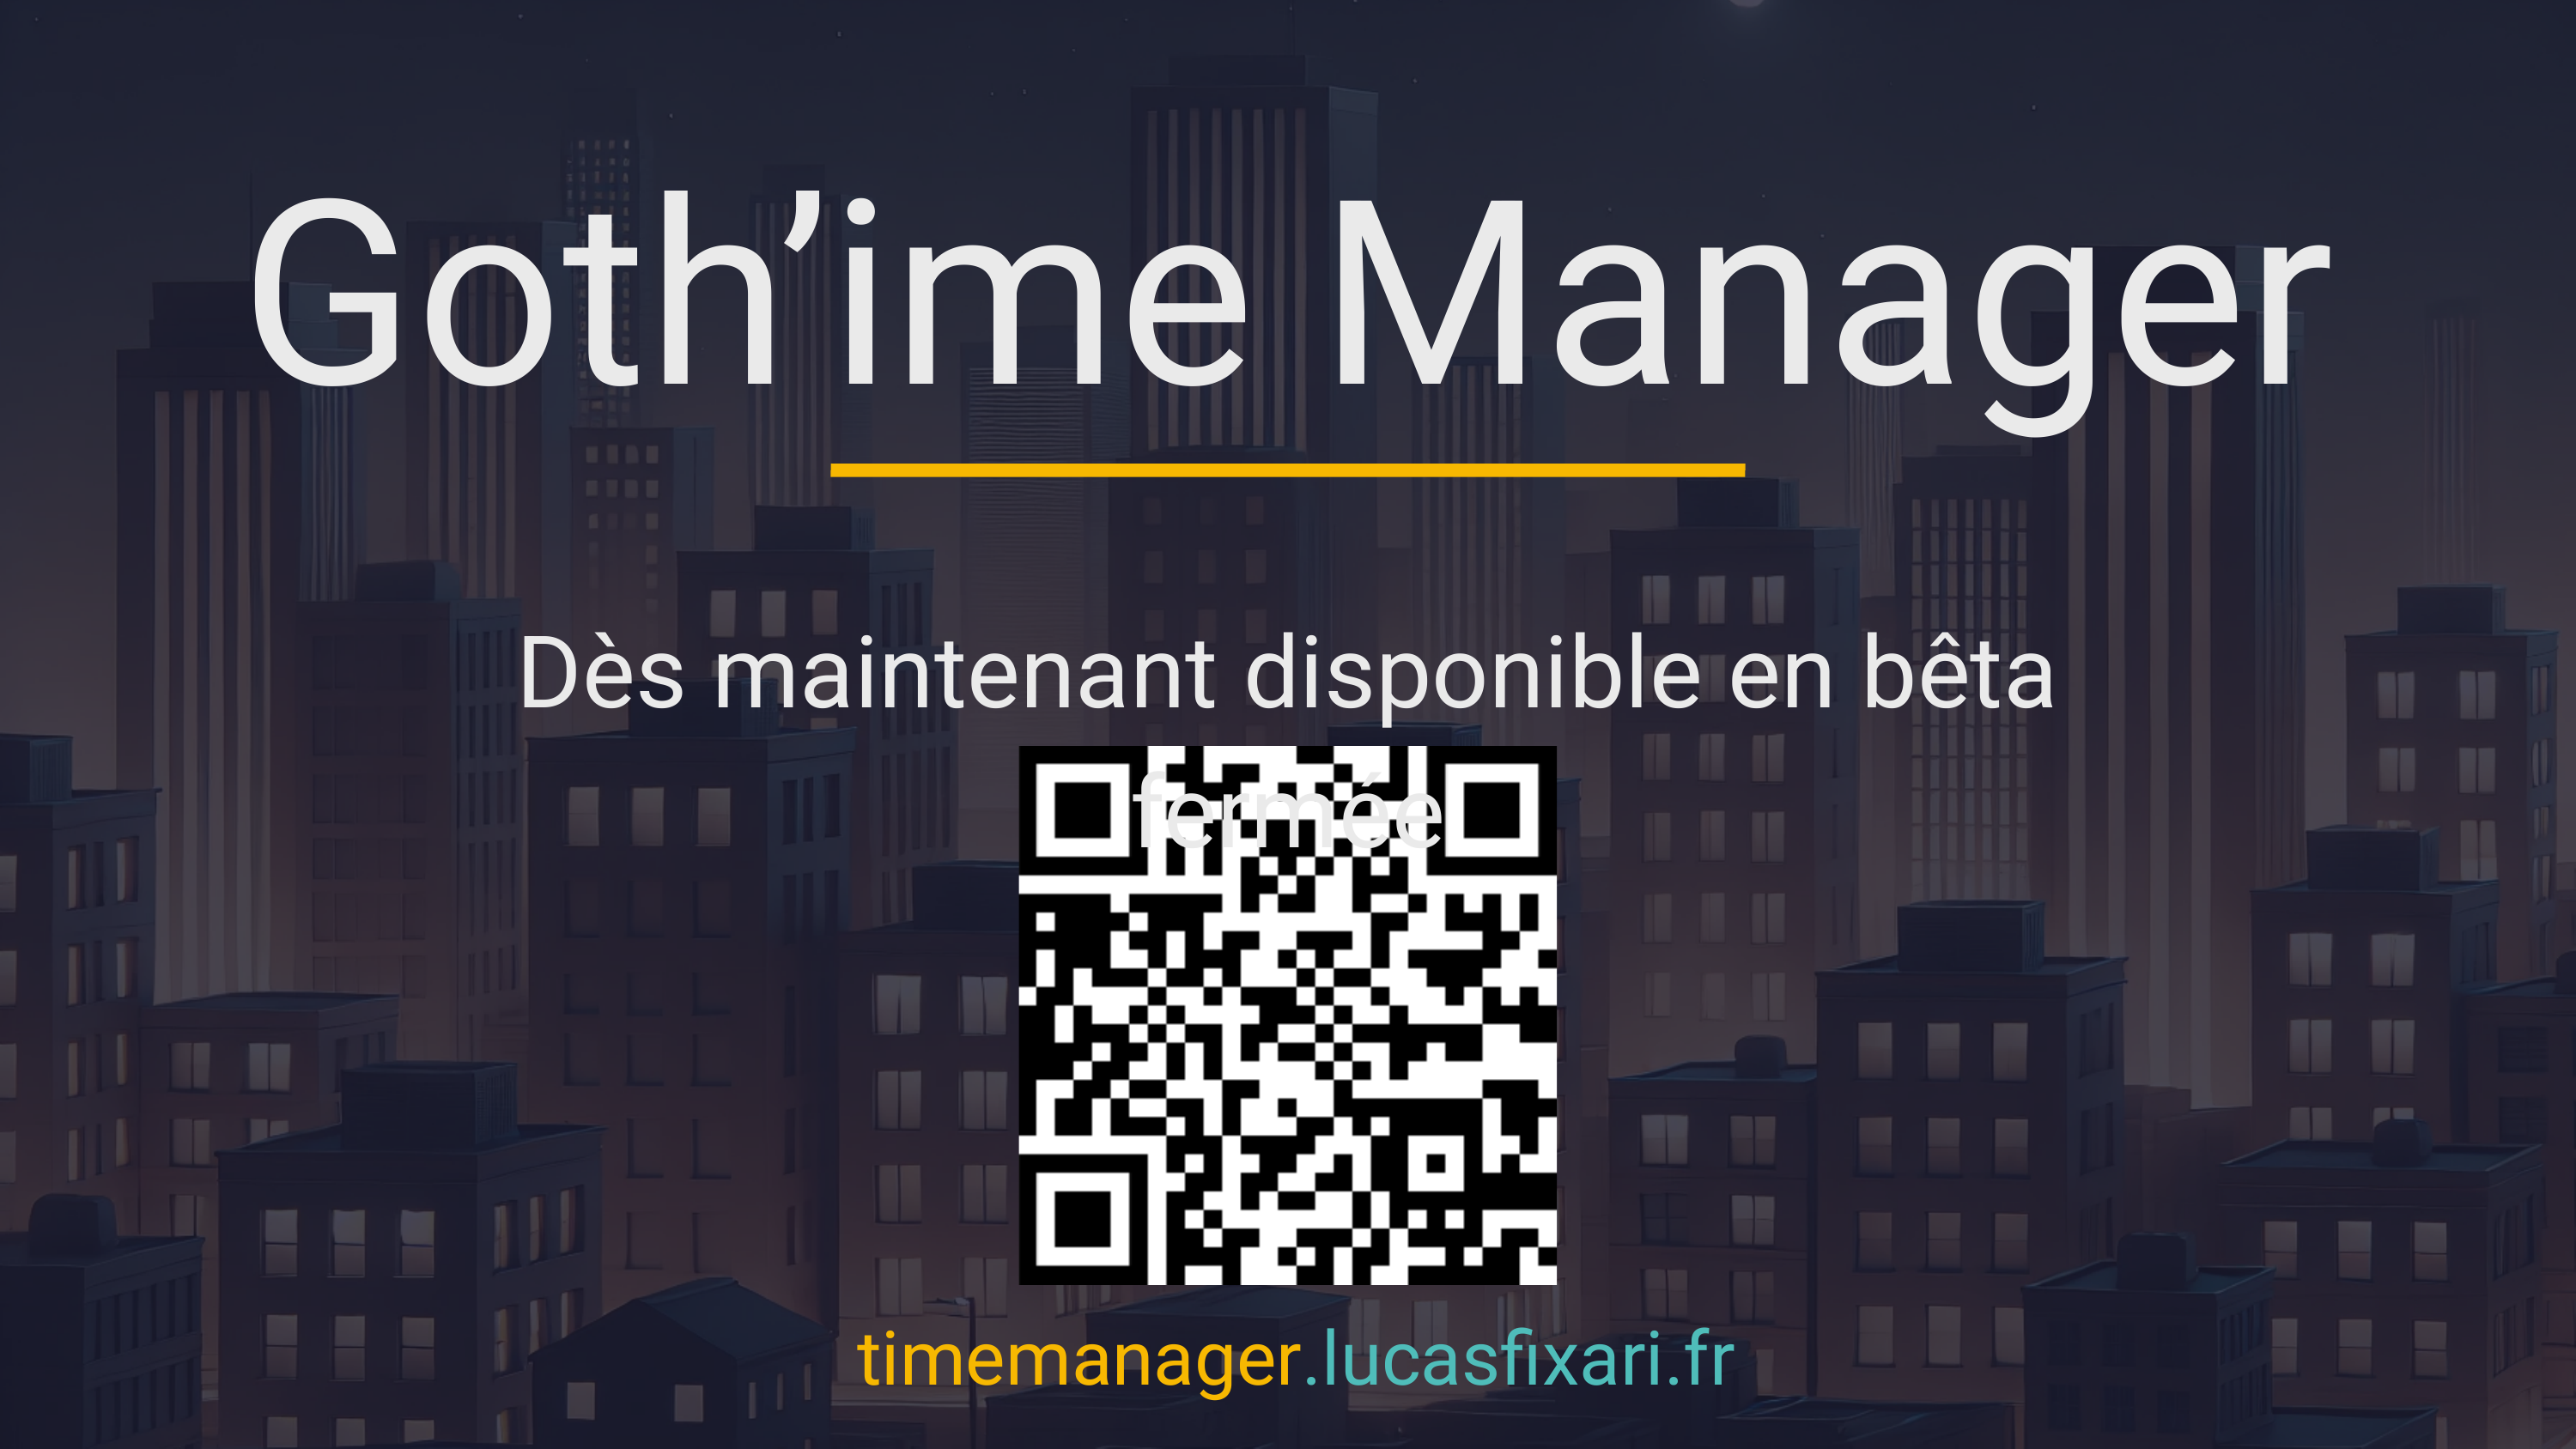

Goth’ime Manager

Dès maintenant disponible en bêta fermée

 timemanager.lucasfixari.fr